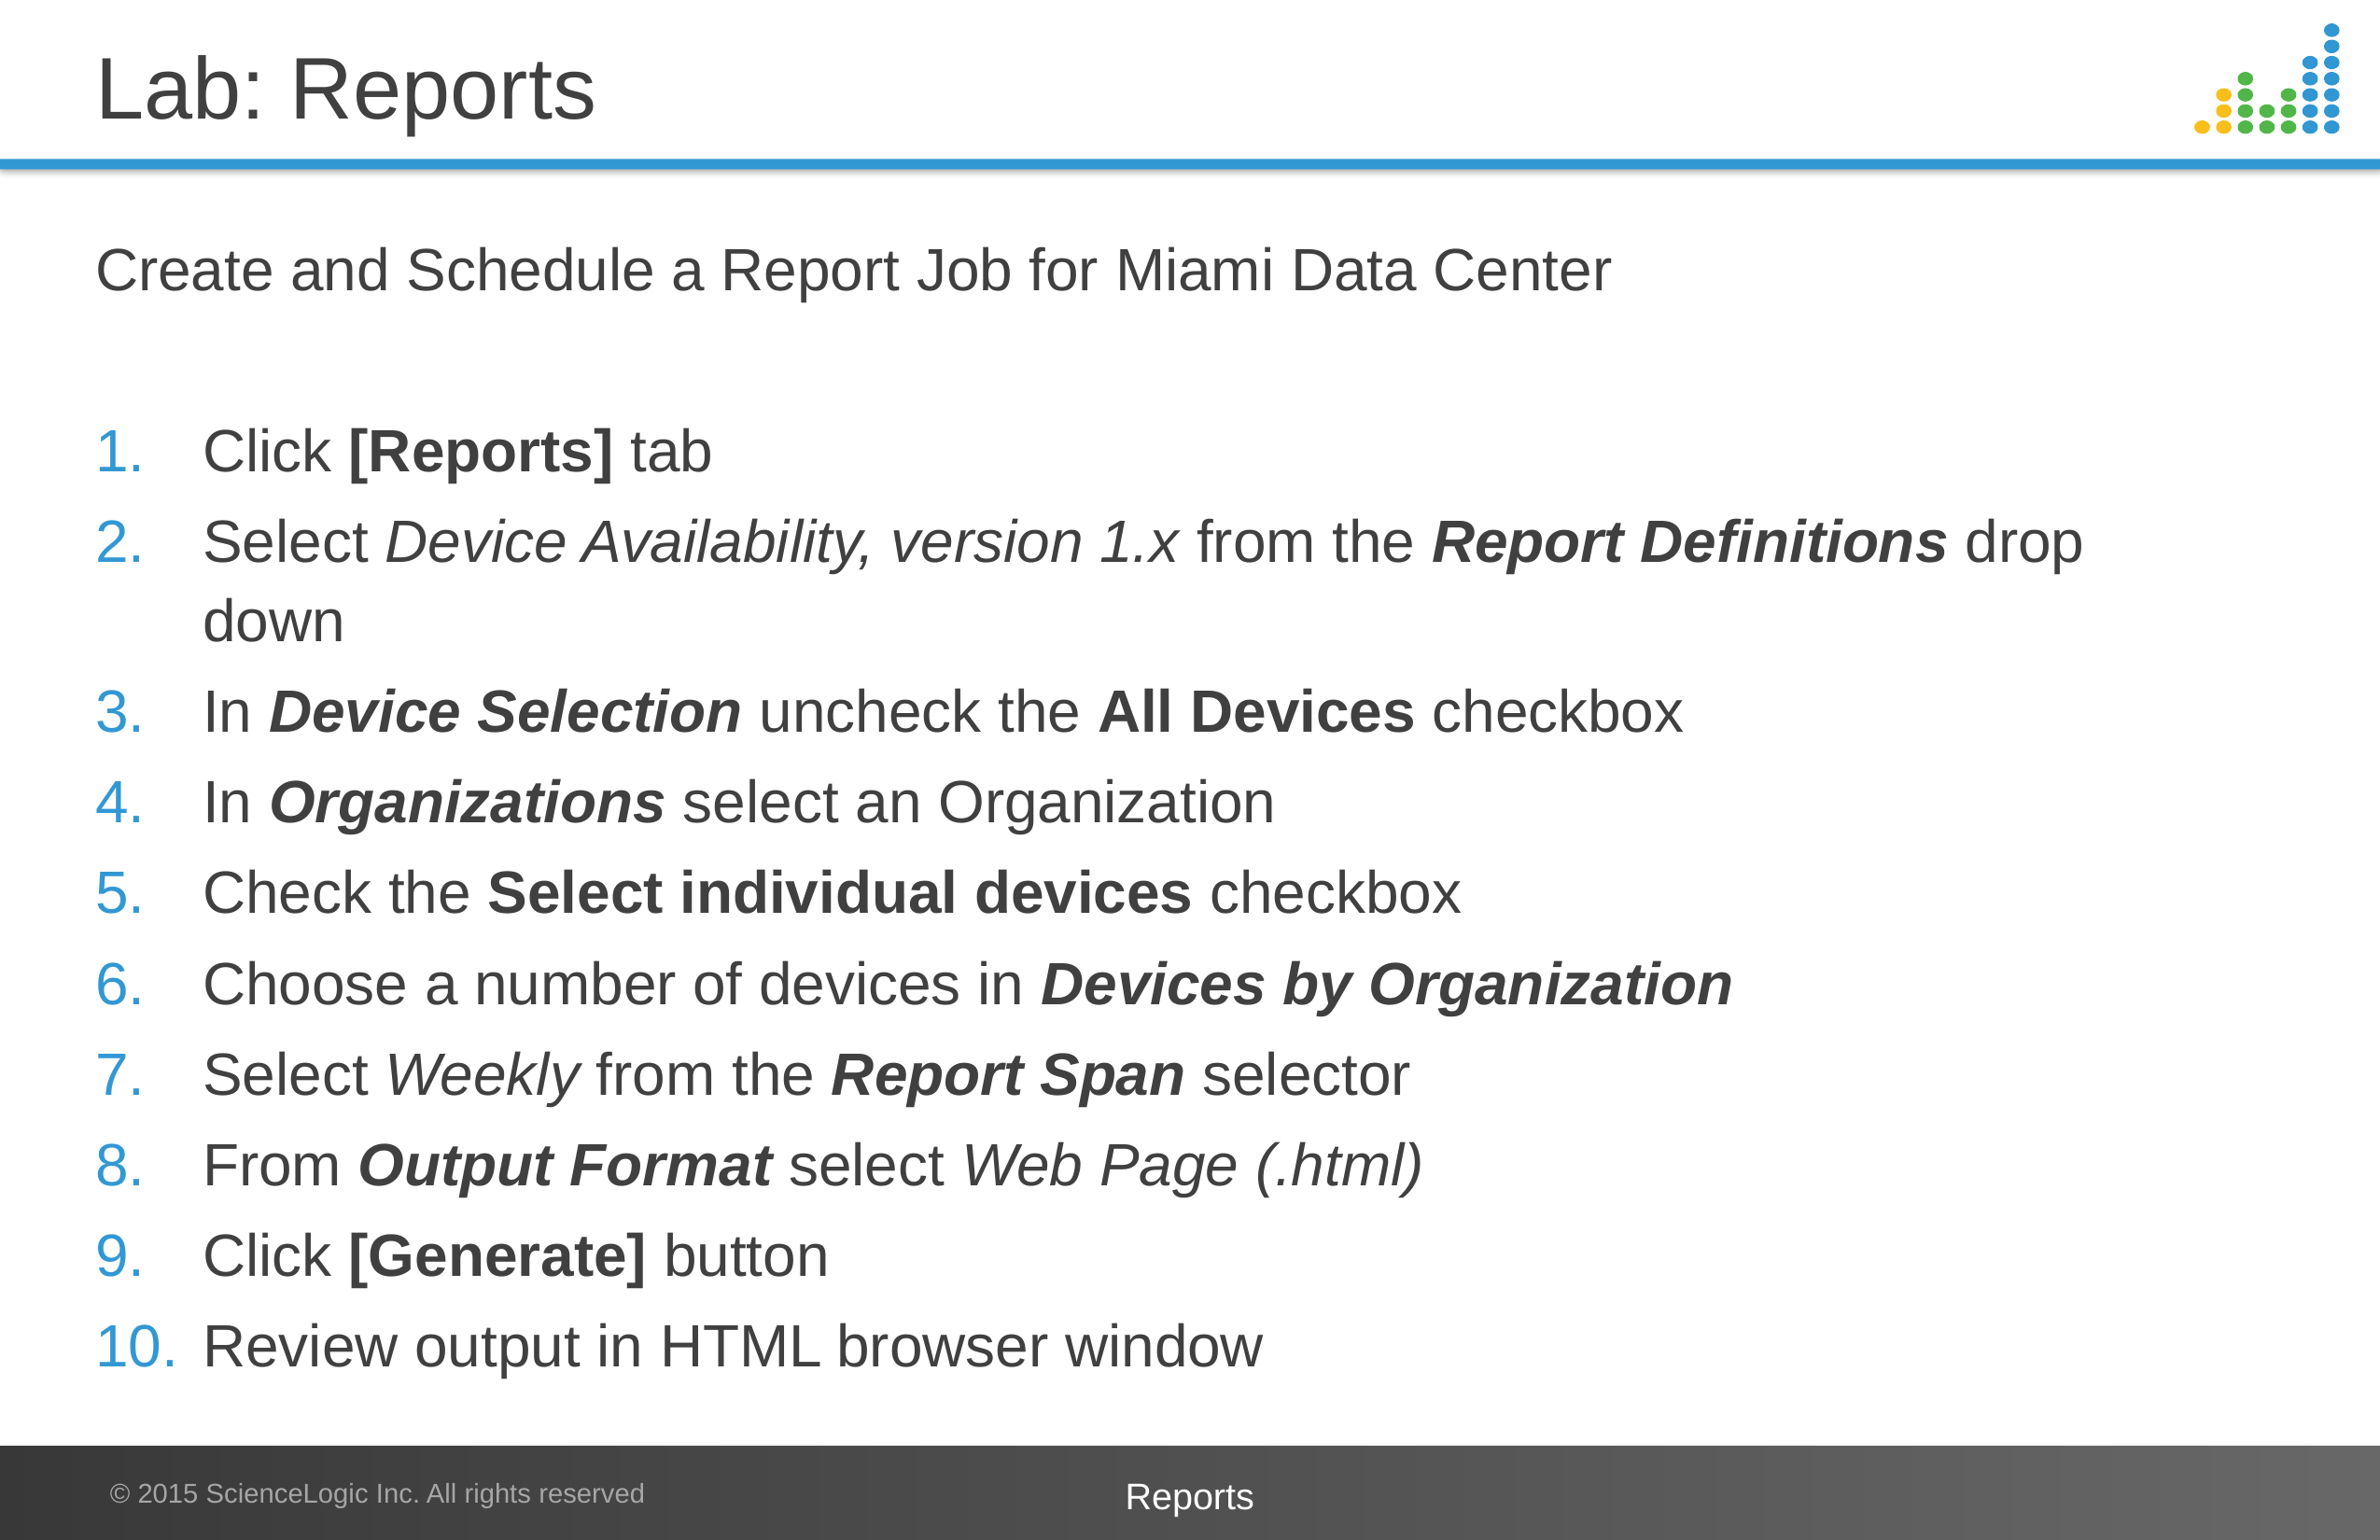

# Lab: Reports
Create and Schedule a Report Job for Miami Data Center

Click [Reports] tab
Select Device Availability, version 1.x from the Report Definitions drop down
In Device Selection uncheck the All Devices checkbox
In Organizations select an Organization
Check the Select individual devices checkbox
Choose a number of devices in Devices by Organization
Select Weekly from the Report Span selector
From Output Format select Web Page (.html)
Click [Generate] button
Review output in HTML browser window

Reports